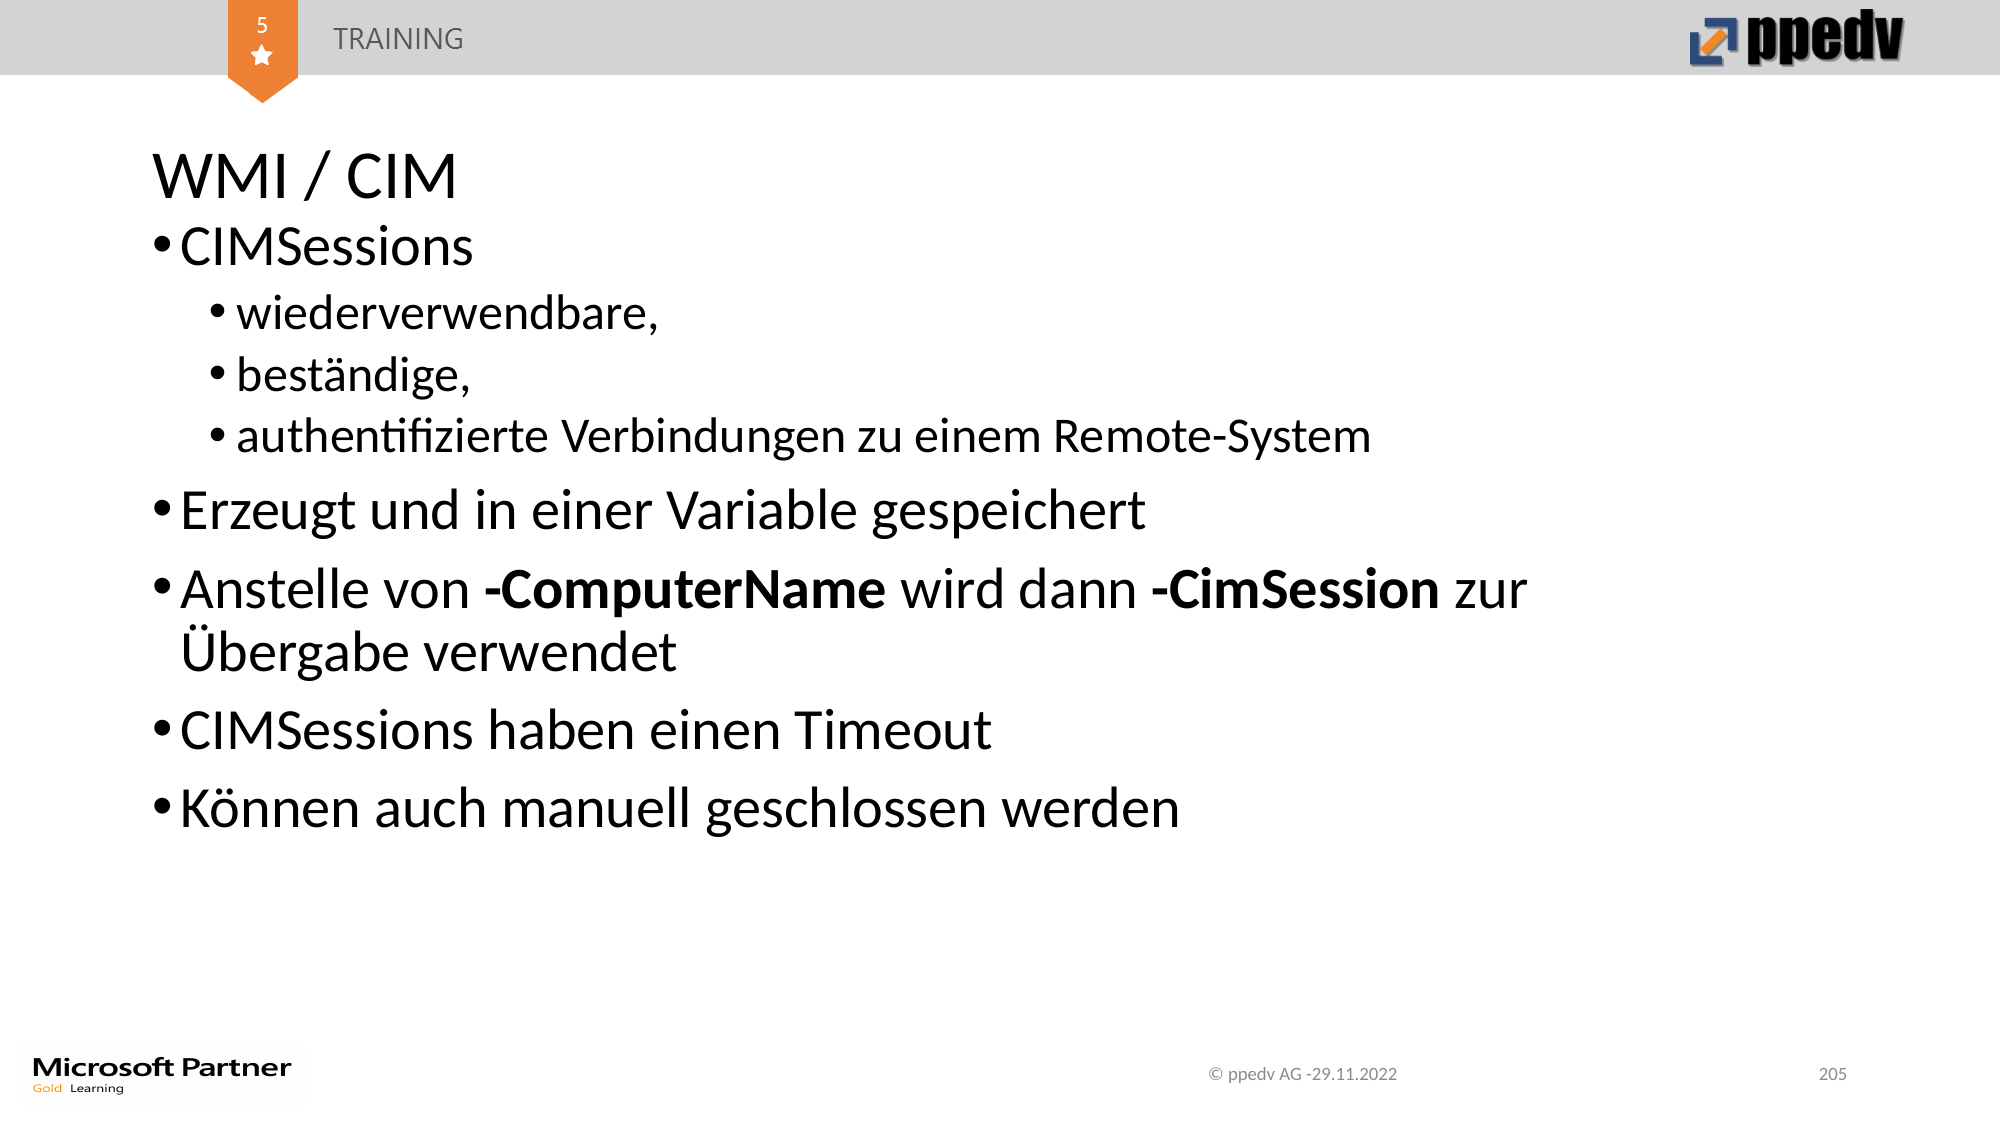

# WMI / CIM
CIMSessions
wiederverwendbare,
beständige,
authentifizierte Verbindungen zu einem Remote-System
Erzeugt und in einer Variable gespeichert
Anstelle von -ComputerName wird dann -CimSession zur Übergabe verwendet
CIMSessions haben einen Timeout
Können auch manuell geschlossen werden

© ppedv AG -29.11.2022
205